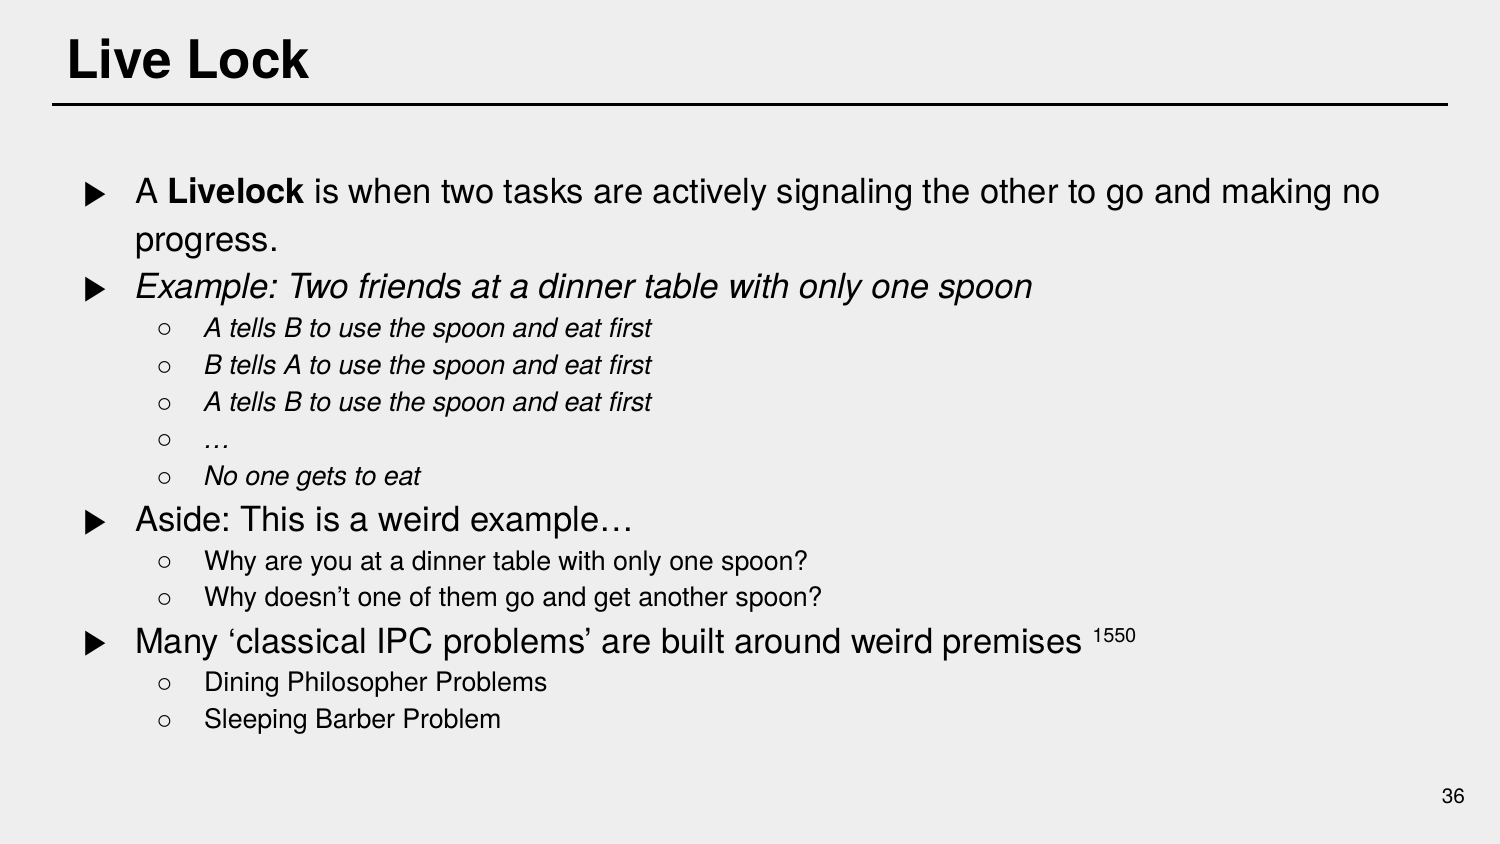

# Live Lock
A Livelock is when two tasks are actively signaling the other to go and making no progress.
Example: Two friends at a dinner table with only one spoon
A tells B to use the spoon and eat first
B tells A to use the spoon and eat first
A tells B to use the spoon and eat first
…
No one gets to eat
Aside: This is a weird example…
Why are you at a dinner table with only one spoon?
Why doesn’t one of them go and get another spoon?
Many ‘classical IPC problems’ are built around weird premises 1550
Dining Philosopher Problems
Sleeping Barber Problem
36